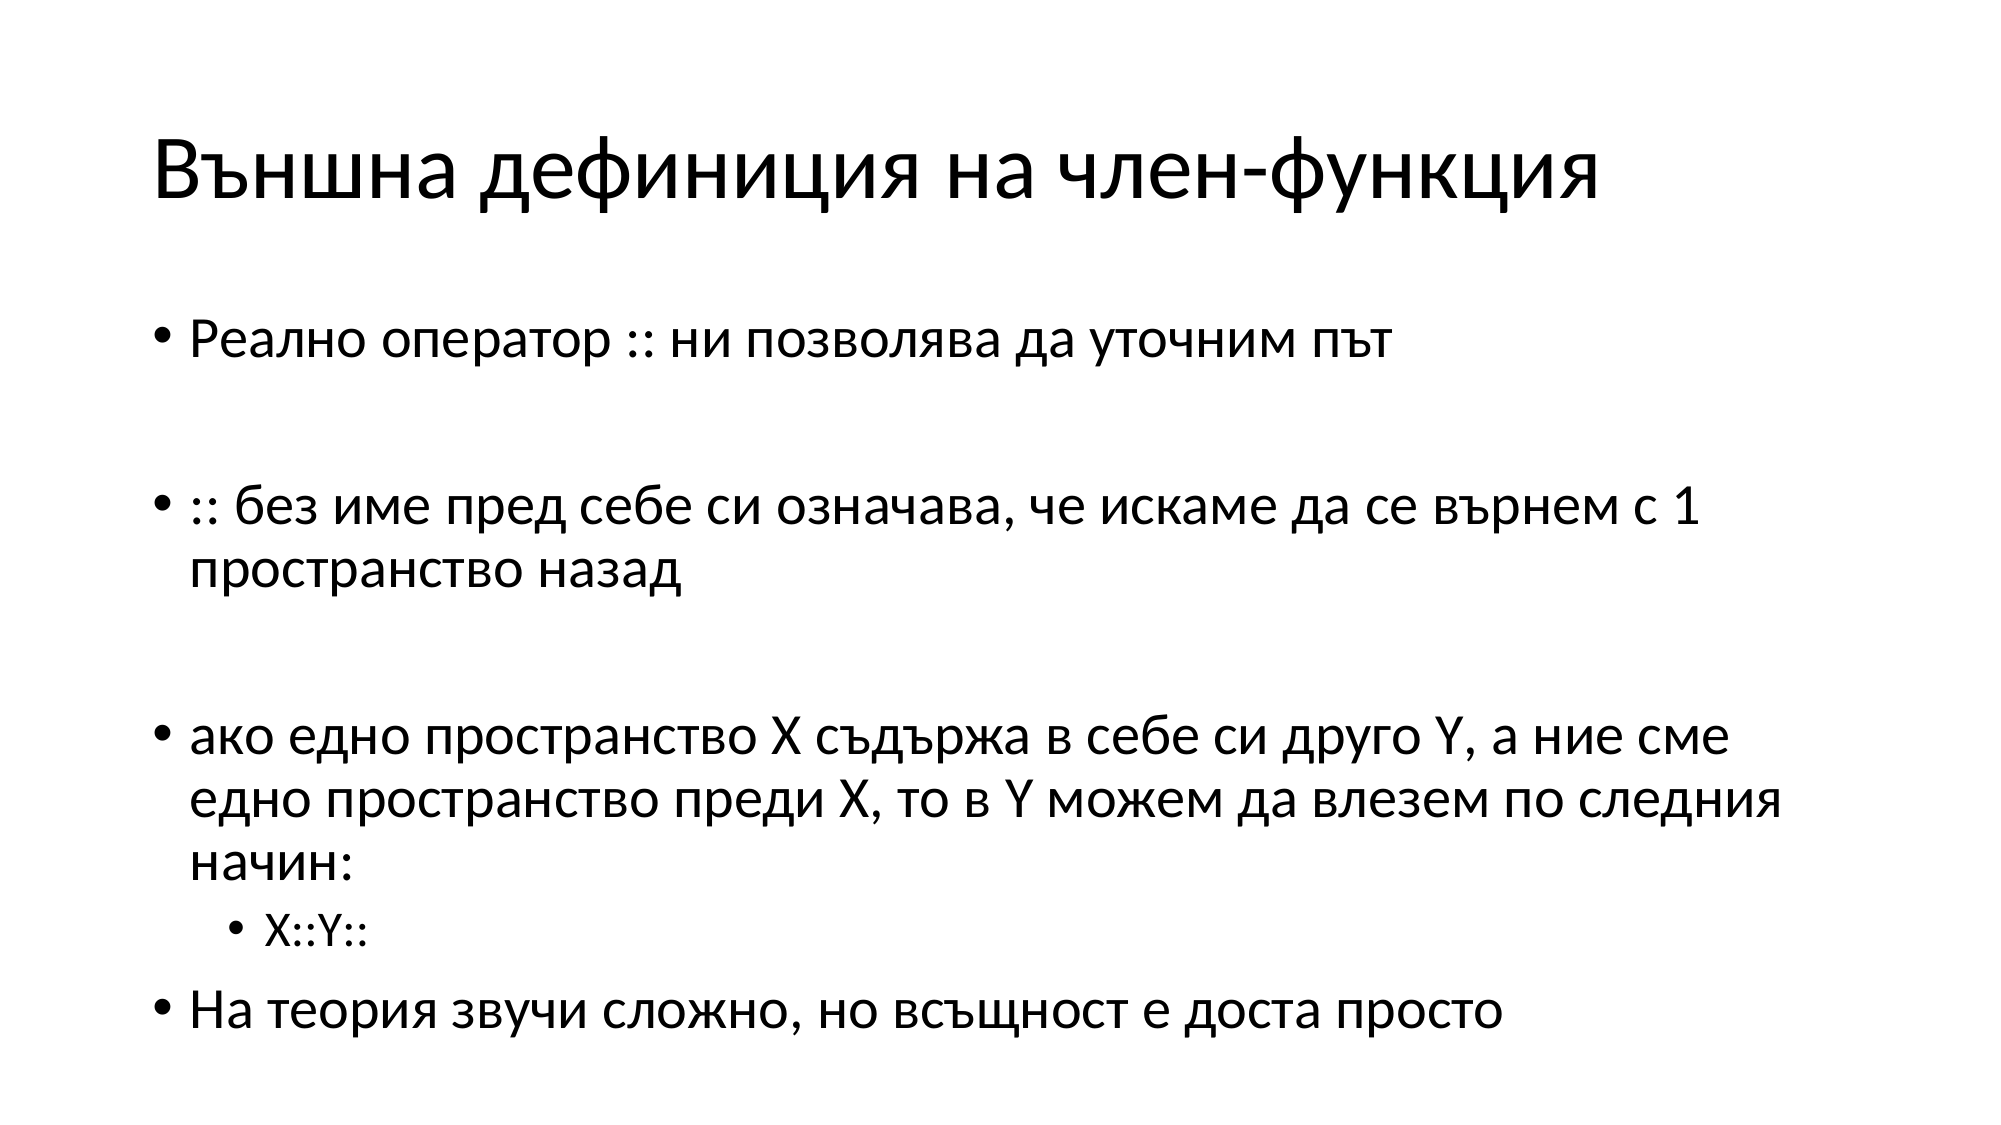

# Външна дефиниция на член-функция
Реално оператор :: ни позволява да уточним път

:: без име пред себе си означава, че искаме да се върнем с 1 пространство назад

ако едно пространство Х съдържа в себе си друго Y, а ние сме едно пространство преди Х, то в Y можем да влезем по следния начин:
X::Y::
На теория звучи сложно, но всъщност е доста просто